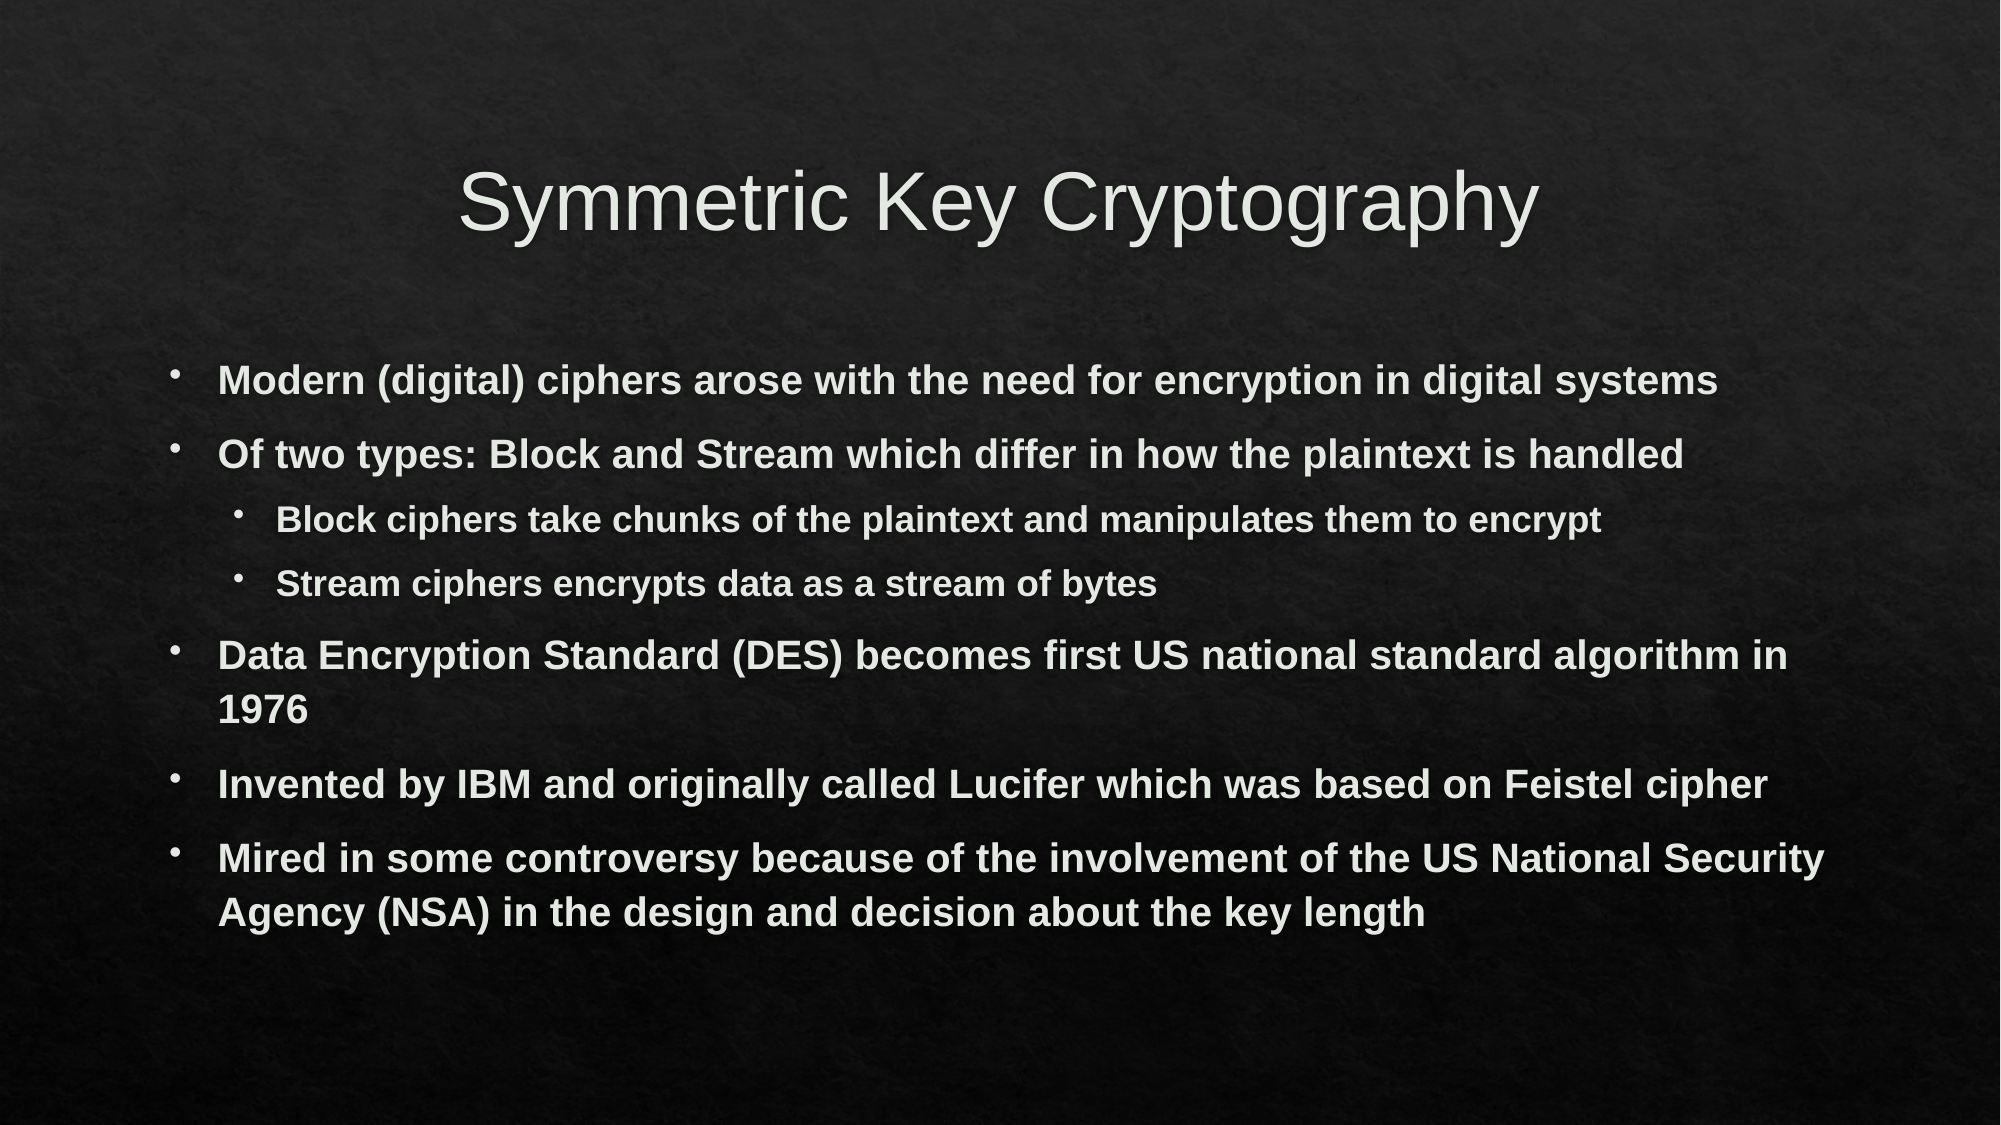

# Symmetric Key Cryptography
Modern (digital) ciphers arose with the need for encryption in digital systems
Of two types: Block and Stream which differ in how the plaintext is handled
Block ciphers take chunks of the plaintext and manipulates them to encrypt
Stream ciphers encrypts data as a stream of bytes
Data Encryption Standard (DES) becomes first US national standard algorithm in 1976
Invented by IBM and originally called Lucifer which was based on Feistel cipher
Mired in some controversy because of the involvement of the US National Security Agency (NSA) in the design and decision about the key length